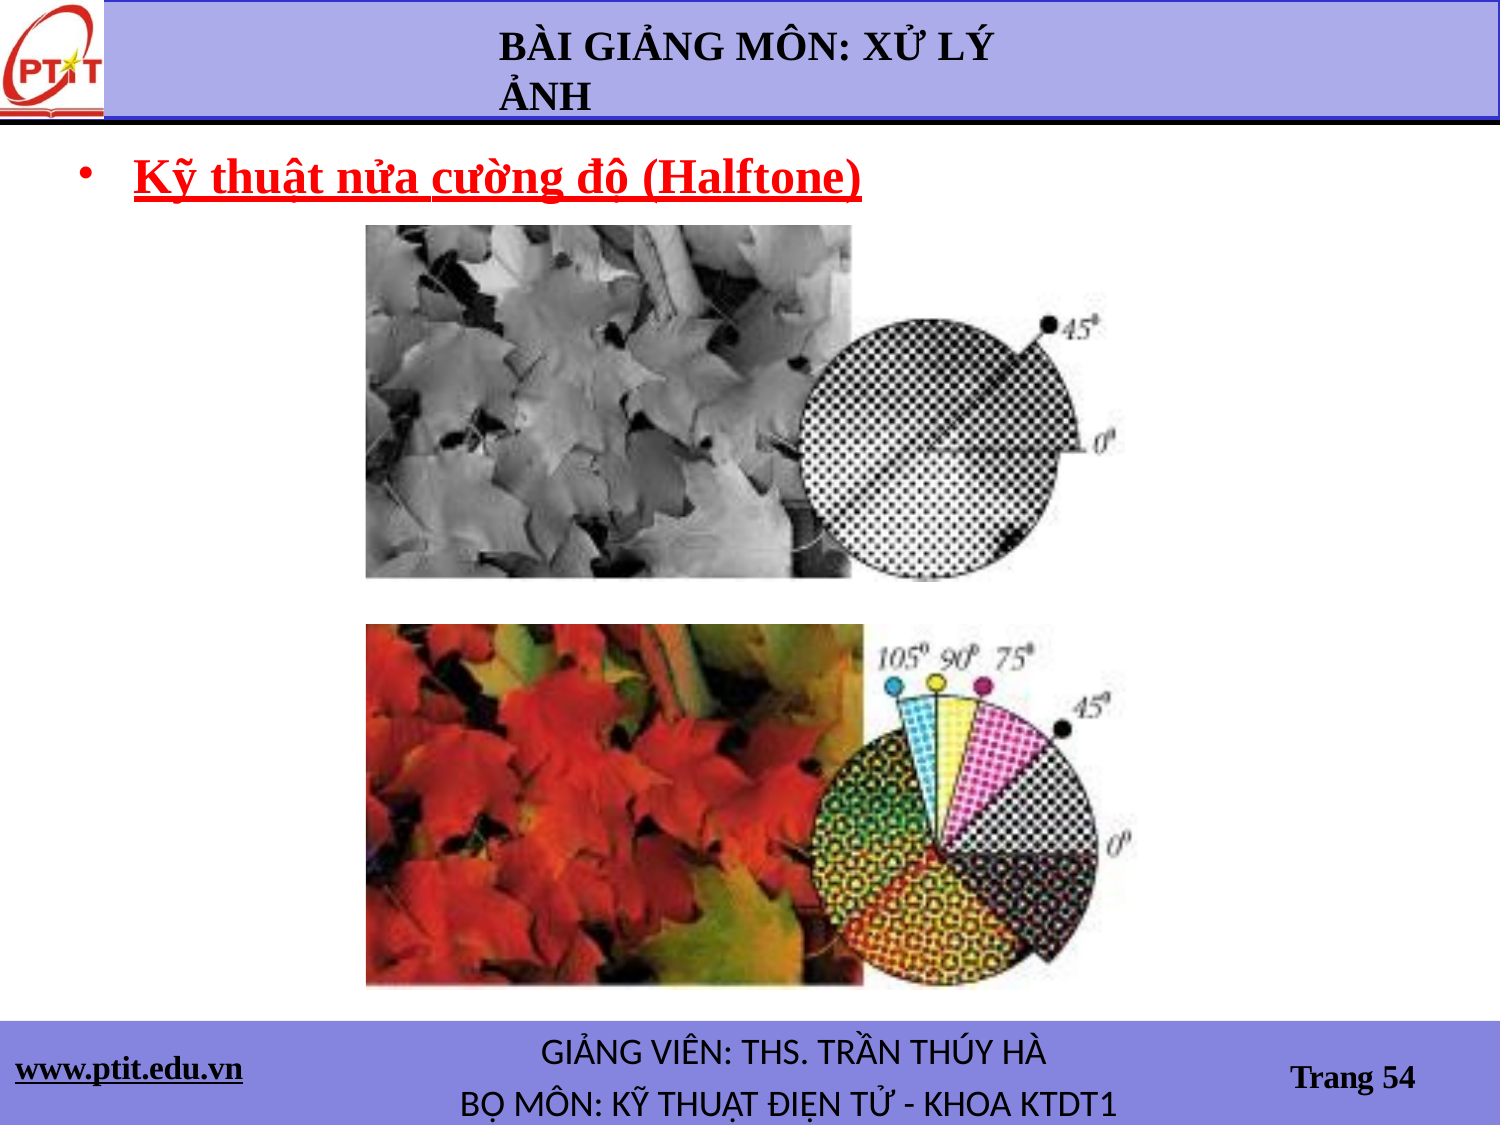

# BÀI GIẢNG MÔN: XỬ LÝ ẢNH
Kỹ thuật nửa cường độ (Halftone)

GIẢNG VIÊN: THS. TRẦN THÚY HÀ
BỘ MÔN: KỸ THUẬT ĐIỆN TỬ - KHOA KTDT1
www.ptit.edu.vn
Trang 54